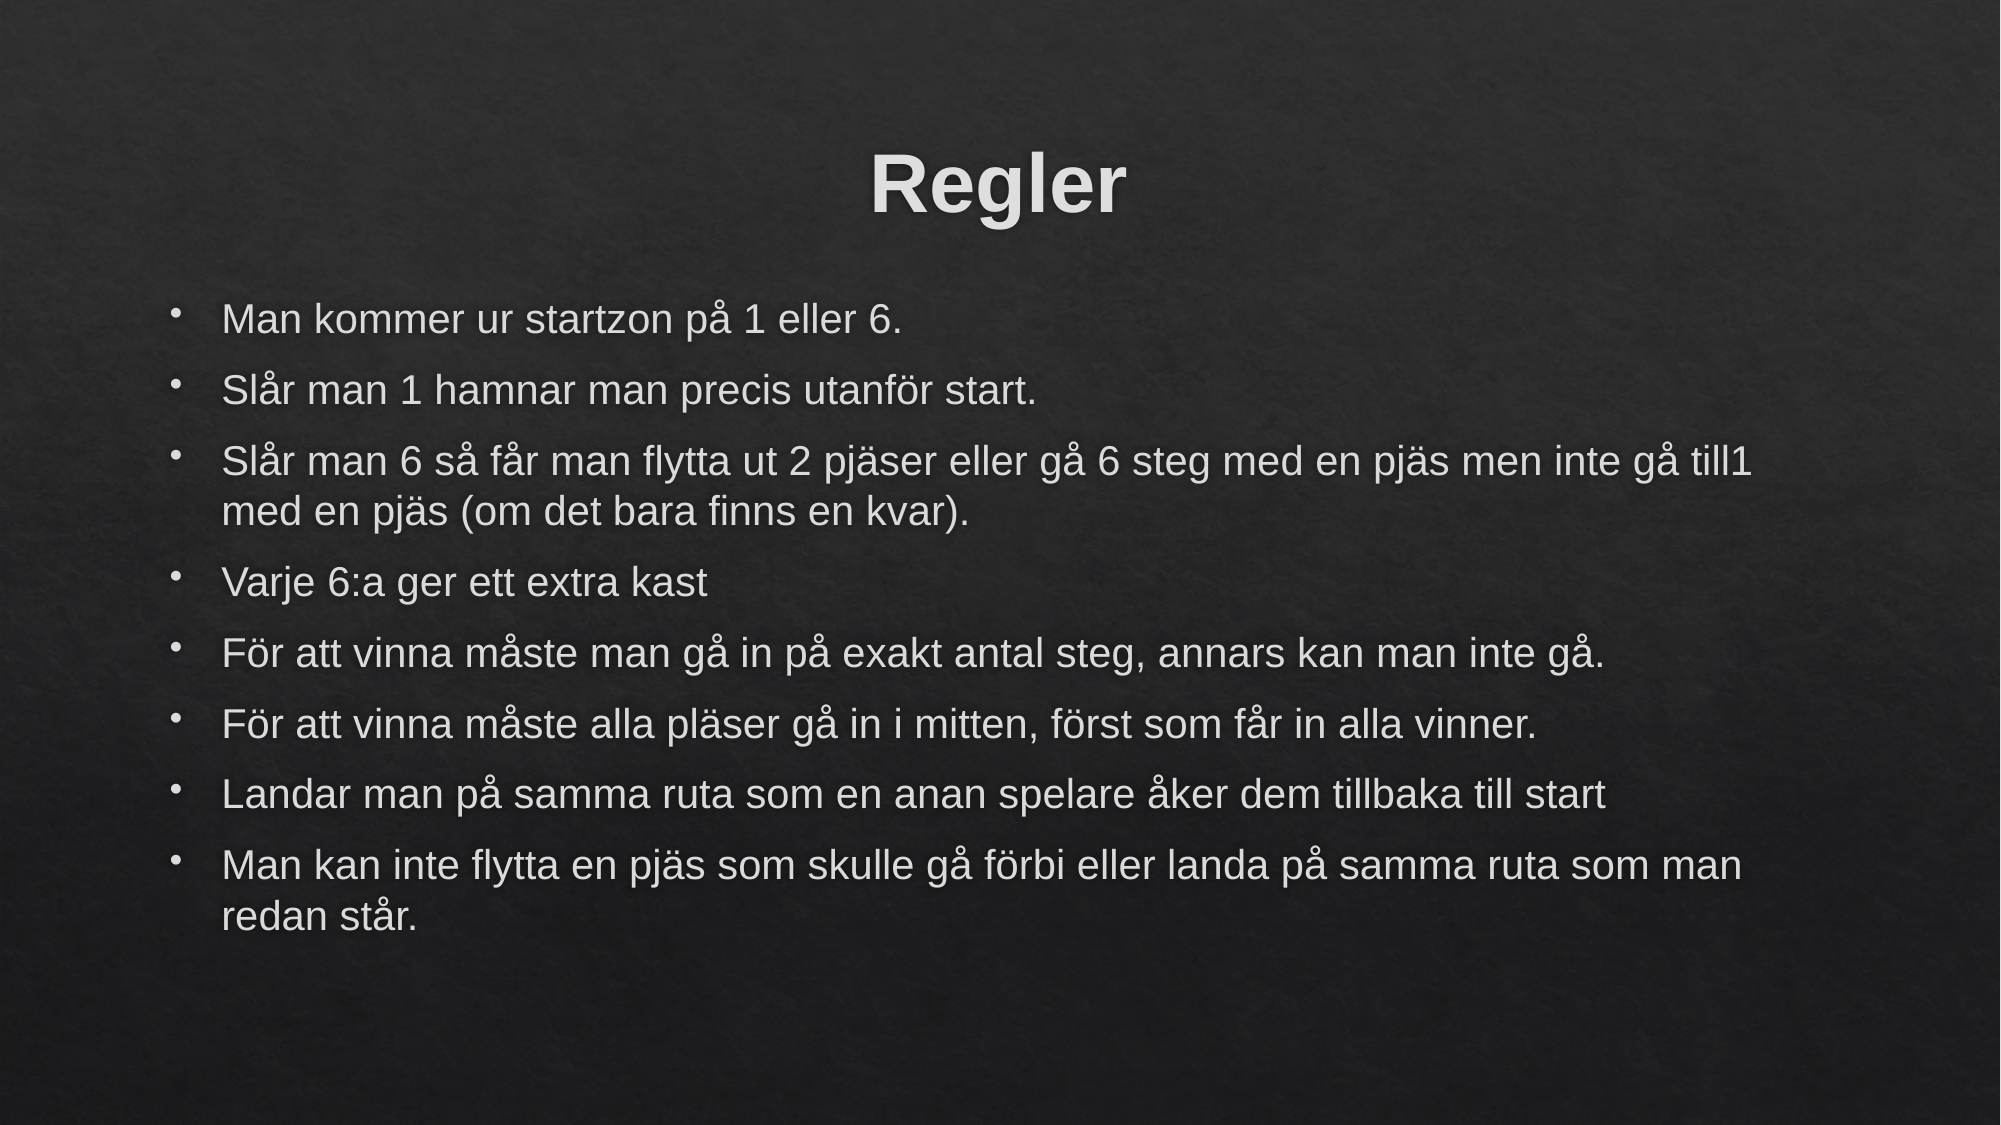

# Regler
Man kommer ur startzon på 1 eller 6.
Slår man 1 hamnar man precis utanför start.
Slår man 6 så får man flytta ut 2 pjäser eller gå 6 steg med en pjäs men inte gå till1 med en pjäs (om det bara finns en kvar).
Varje 6:a ger ett extra kast
För att vinna måste man gå in på exakt antal steg, annars kan man inte gå.
För att vinna måste alla pläser gå in i mitten, först som får in alla vinner.
Landar man på samma ruta som en anan spelare åker dem tillbaka till start
Man kan inte flytta en pjäs som skulle gå förbi eller landa på samma ruta som man redan står.